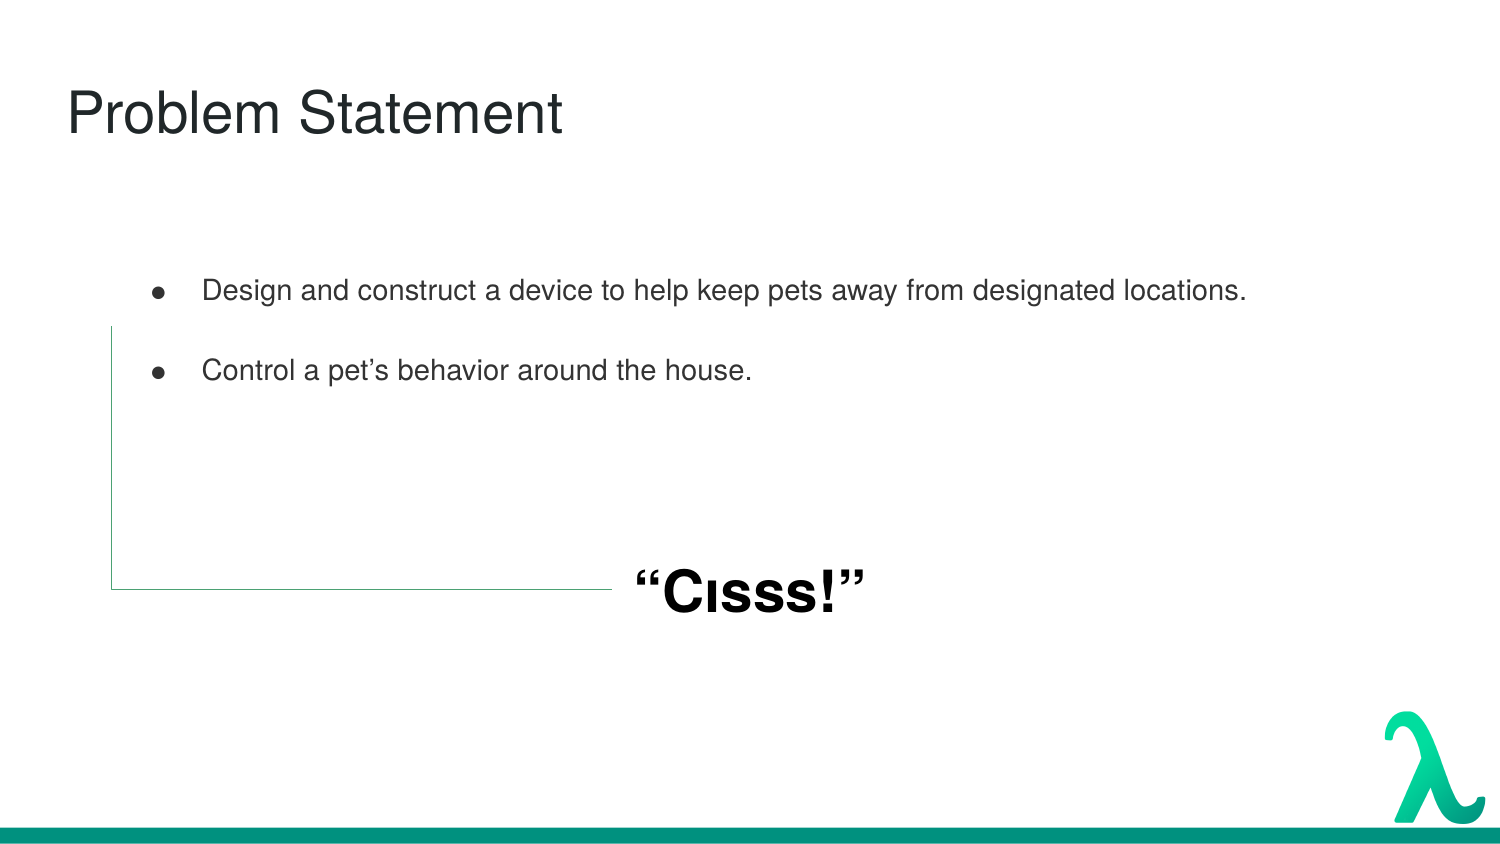

# Problem Statement

Design and construct a device to help keep pets away from designated locations.

Control a pet’s behavior around the house.
“Cısss!”